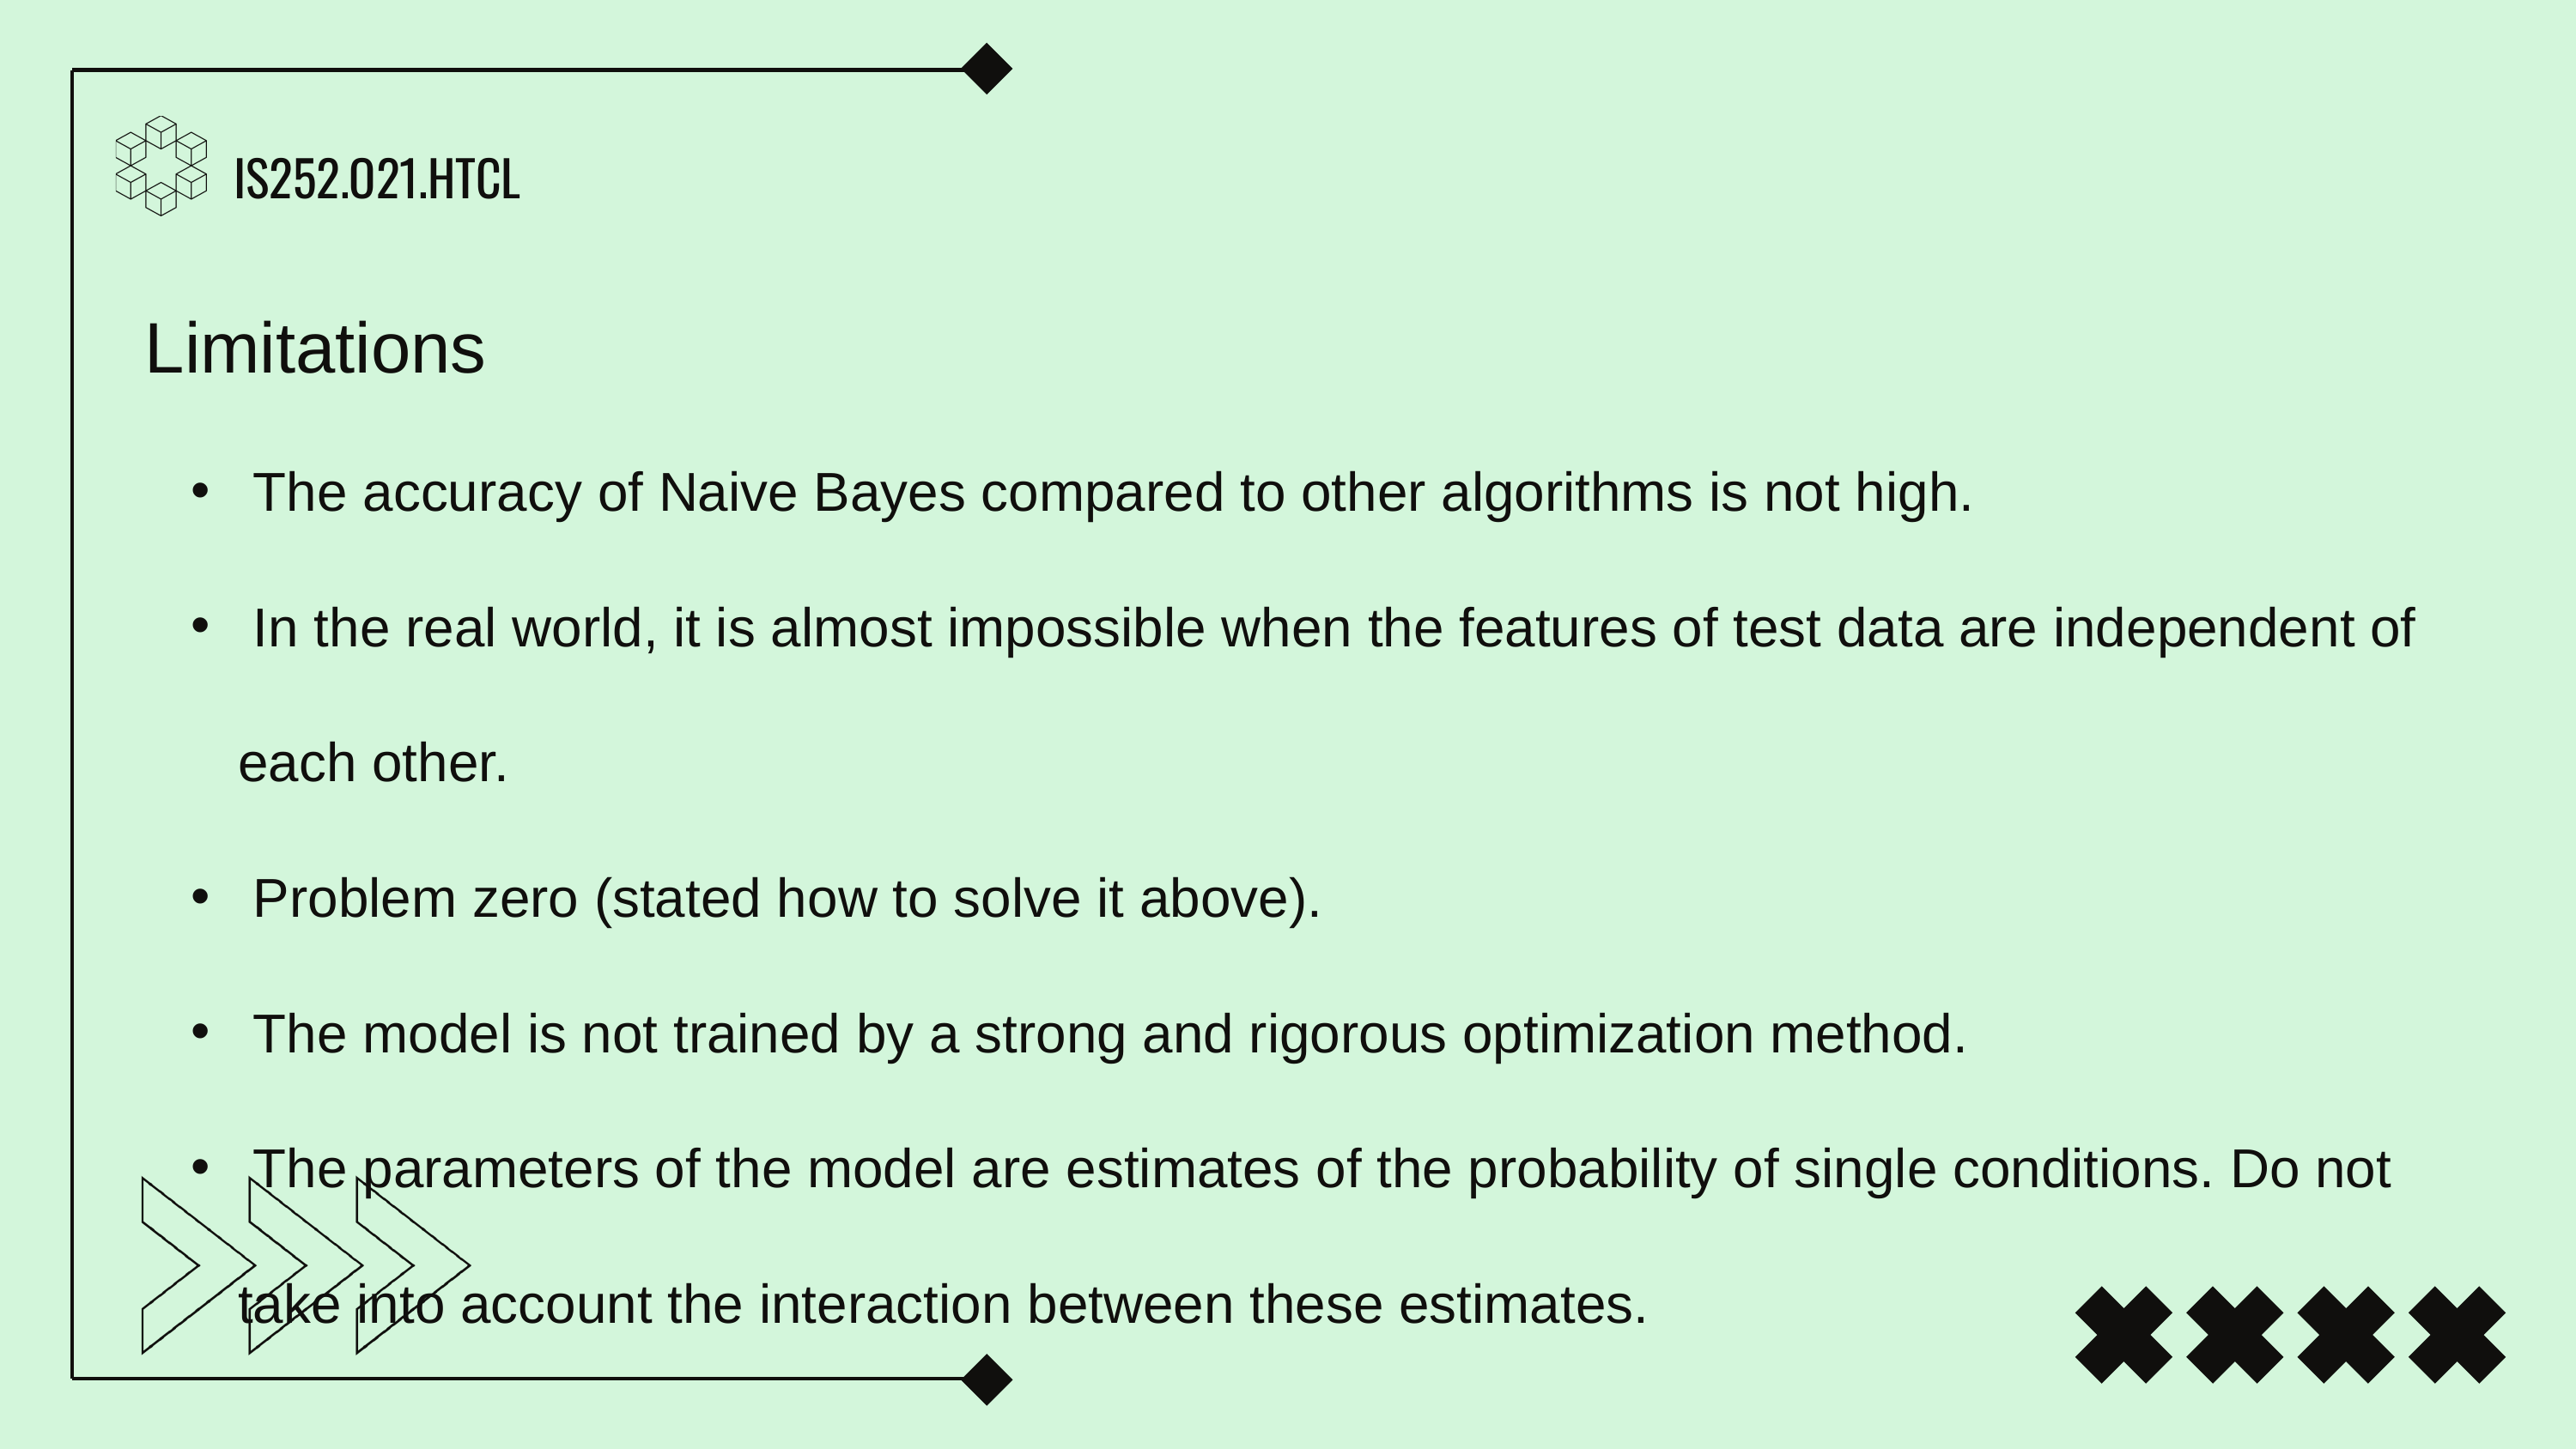

IS252.O21.HTCL
Limitations
 The accuracy of Naive Bayes compared to other algorithms is not high.
 In the real world, it is almost impossible when the features of test data are independent of each other.
 Problem zero (stated how to solve it above).
 The model is not trained by a strong and rigorous optimization method.
 The parameters of the model are estimates of the probability of single conditions. Do not take into account the interaction between these estimates.